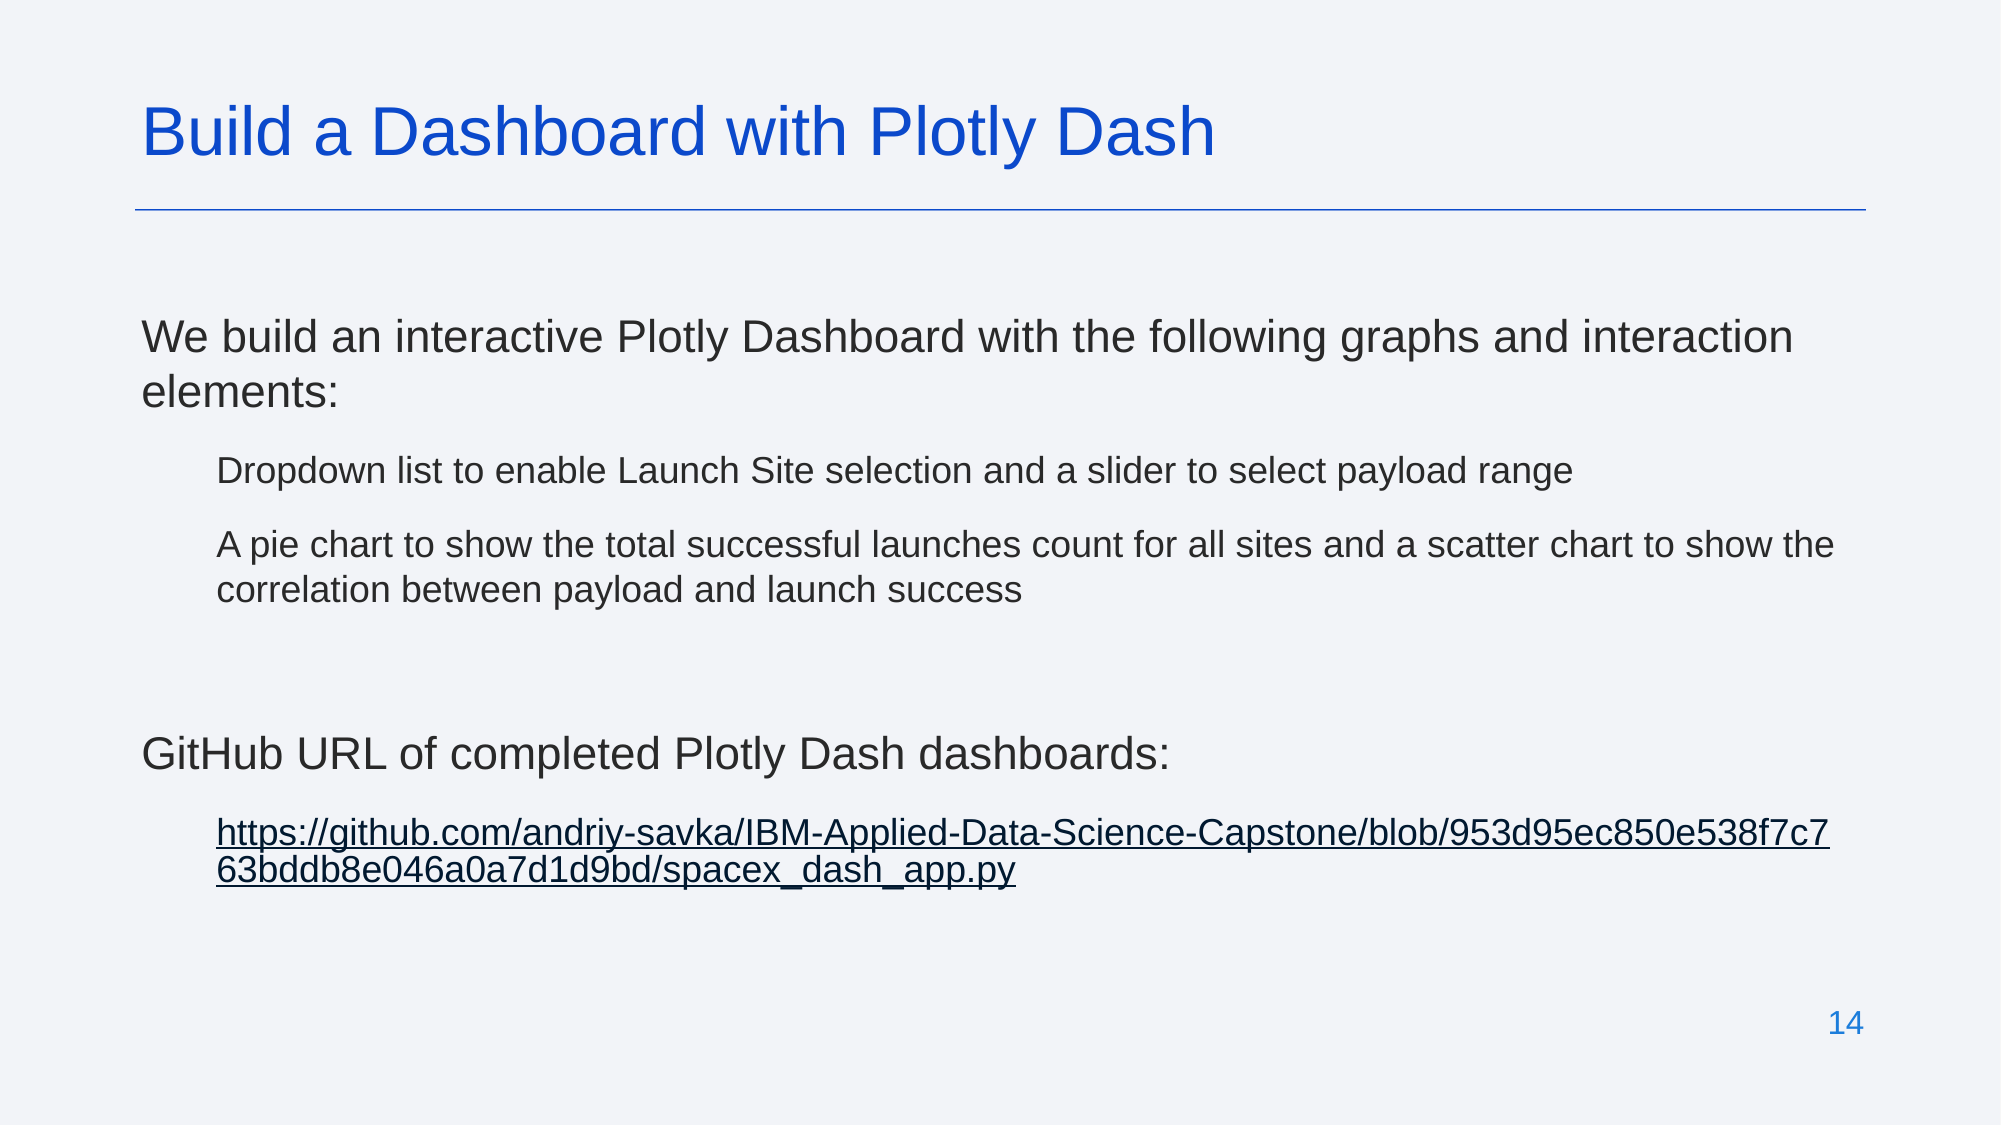

Build a Dashboard with Plotly Dash
We build an interactive Plotly Dashboard with the following graphs and interaction elements:
Dropdown list to enable Launch Site selection and a slider to select payload range
A pie chart to show the total successful launches count for all sites and a scatter chart to show the correlation between payload and launch success

GitHub URL of completed Plotly Dash dashboards:
https://github.com/andriy-savka/IBM-Applied-Data-Science-Capstone/blob/953d95ec850e538f7c763bddb8e046a0a7d1d9bd/spacex_dash_app.py

14